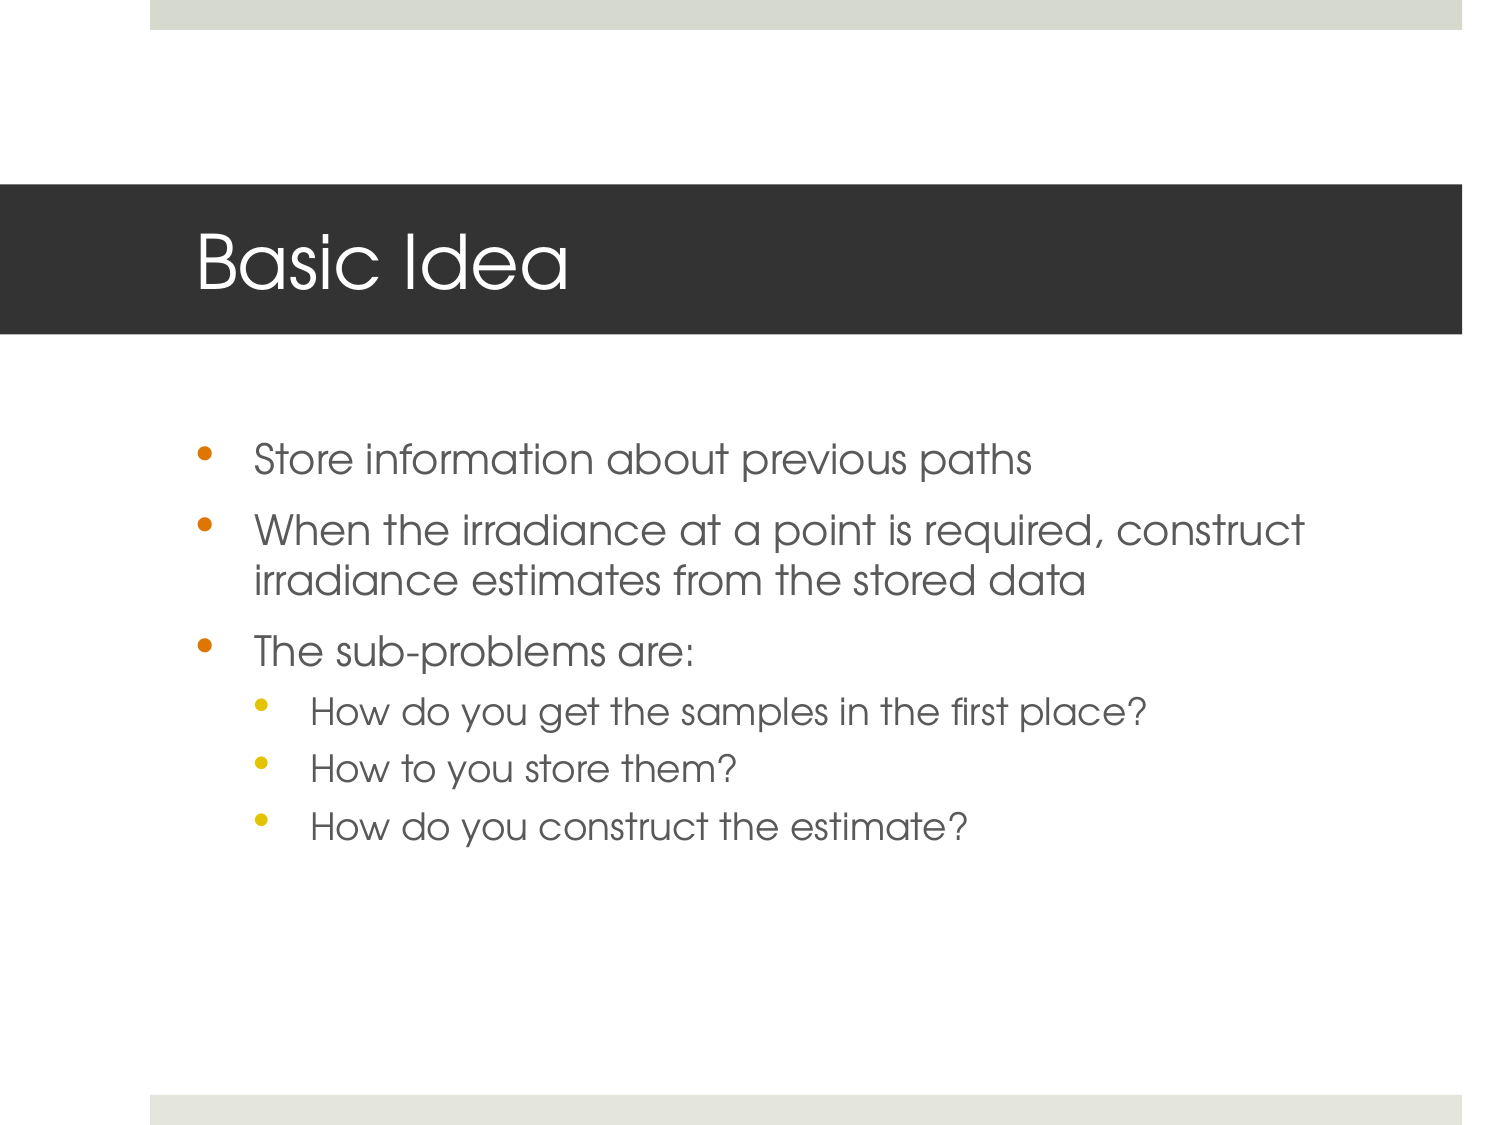

# Basic Idea
Store information about previous paths
When the irradiance at a point is required, construct irradiance estimates from the stored data
The sub-problems are:
How do you get the samples in the first place?
How to you store them?
How do you construct the estimate?